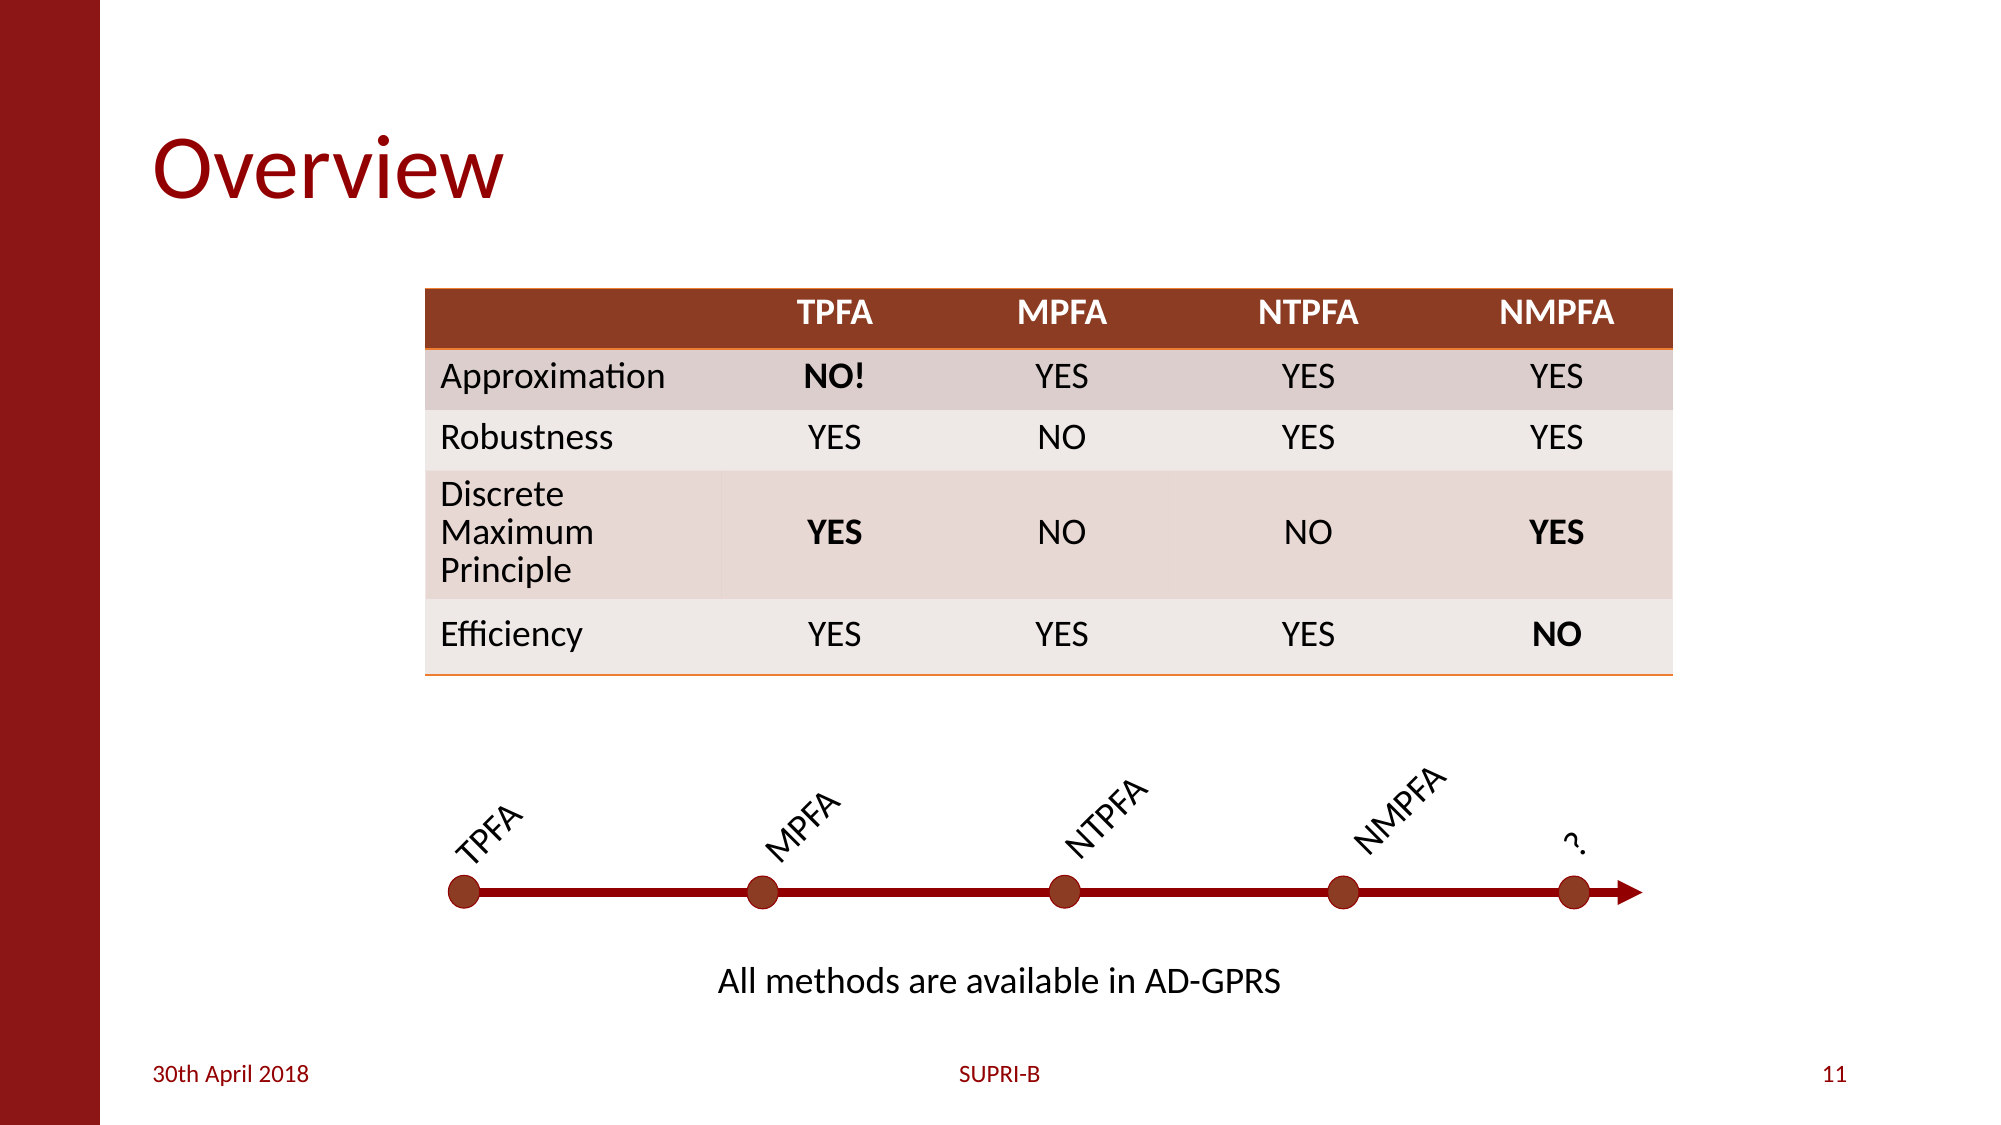

# Overview
|  | TPFA | MPFA | NTPFA | NMPFA |
| --- | --- | --- | --- | --- |
| Approximation | NO! | YES | YES | YES |
| Robustness | YES | NO | YES | YES |
| Discrete Maximum Principle | YES | NO | NO | YES |
| Efficiency | YES | YES | YES | NO |
NMPFA
NTPFA
MPFA
TPFA
?

All methods are available in AD-GPRS
30th April 2018
SUPRI-B
11